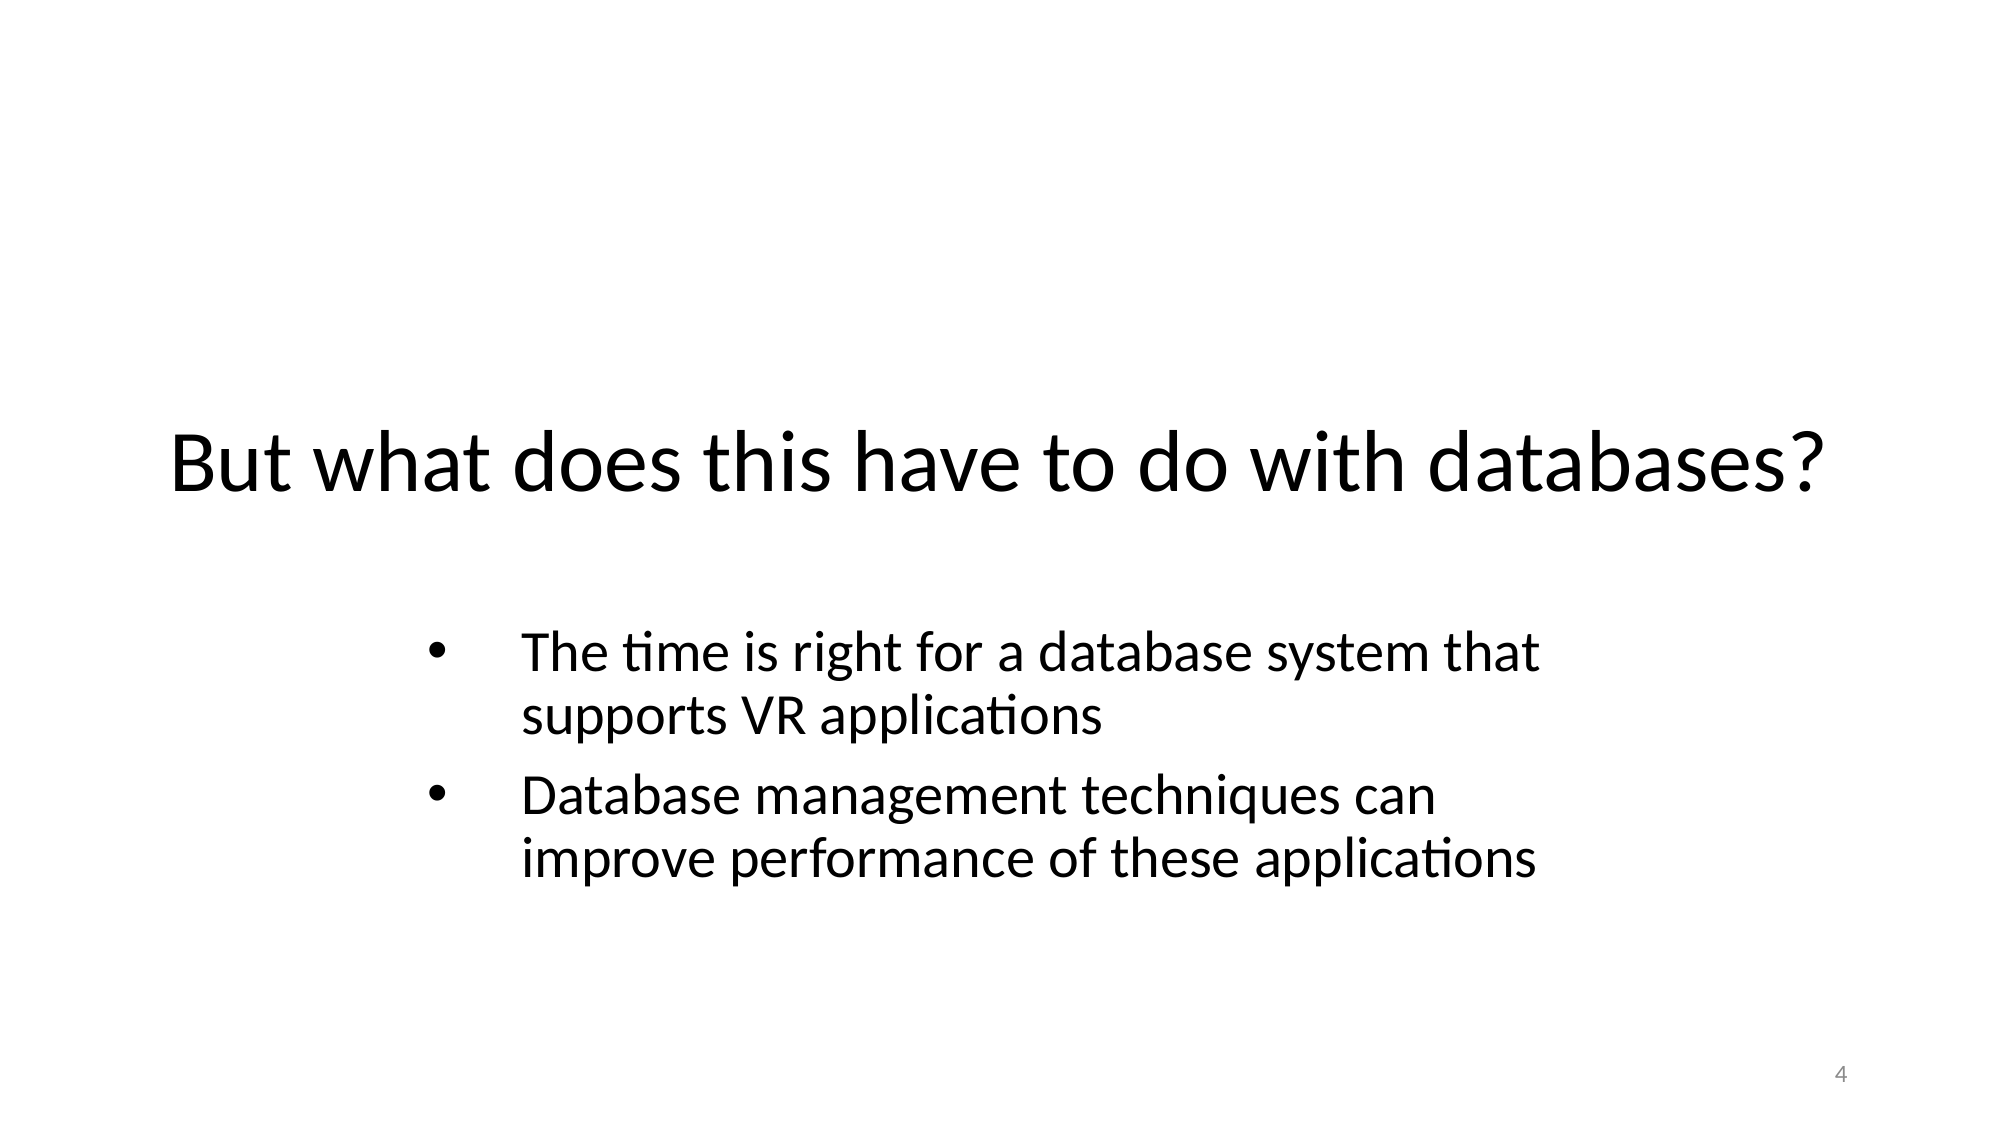

But what does this have to do with databases?
The time is right for a database system that supports VR applications
Database management techniques can improve performance of these applications
4